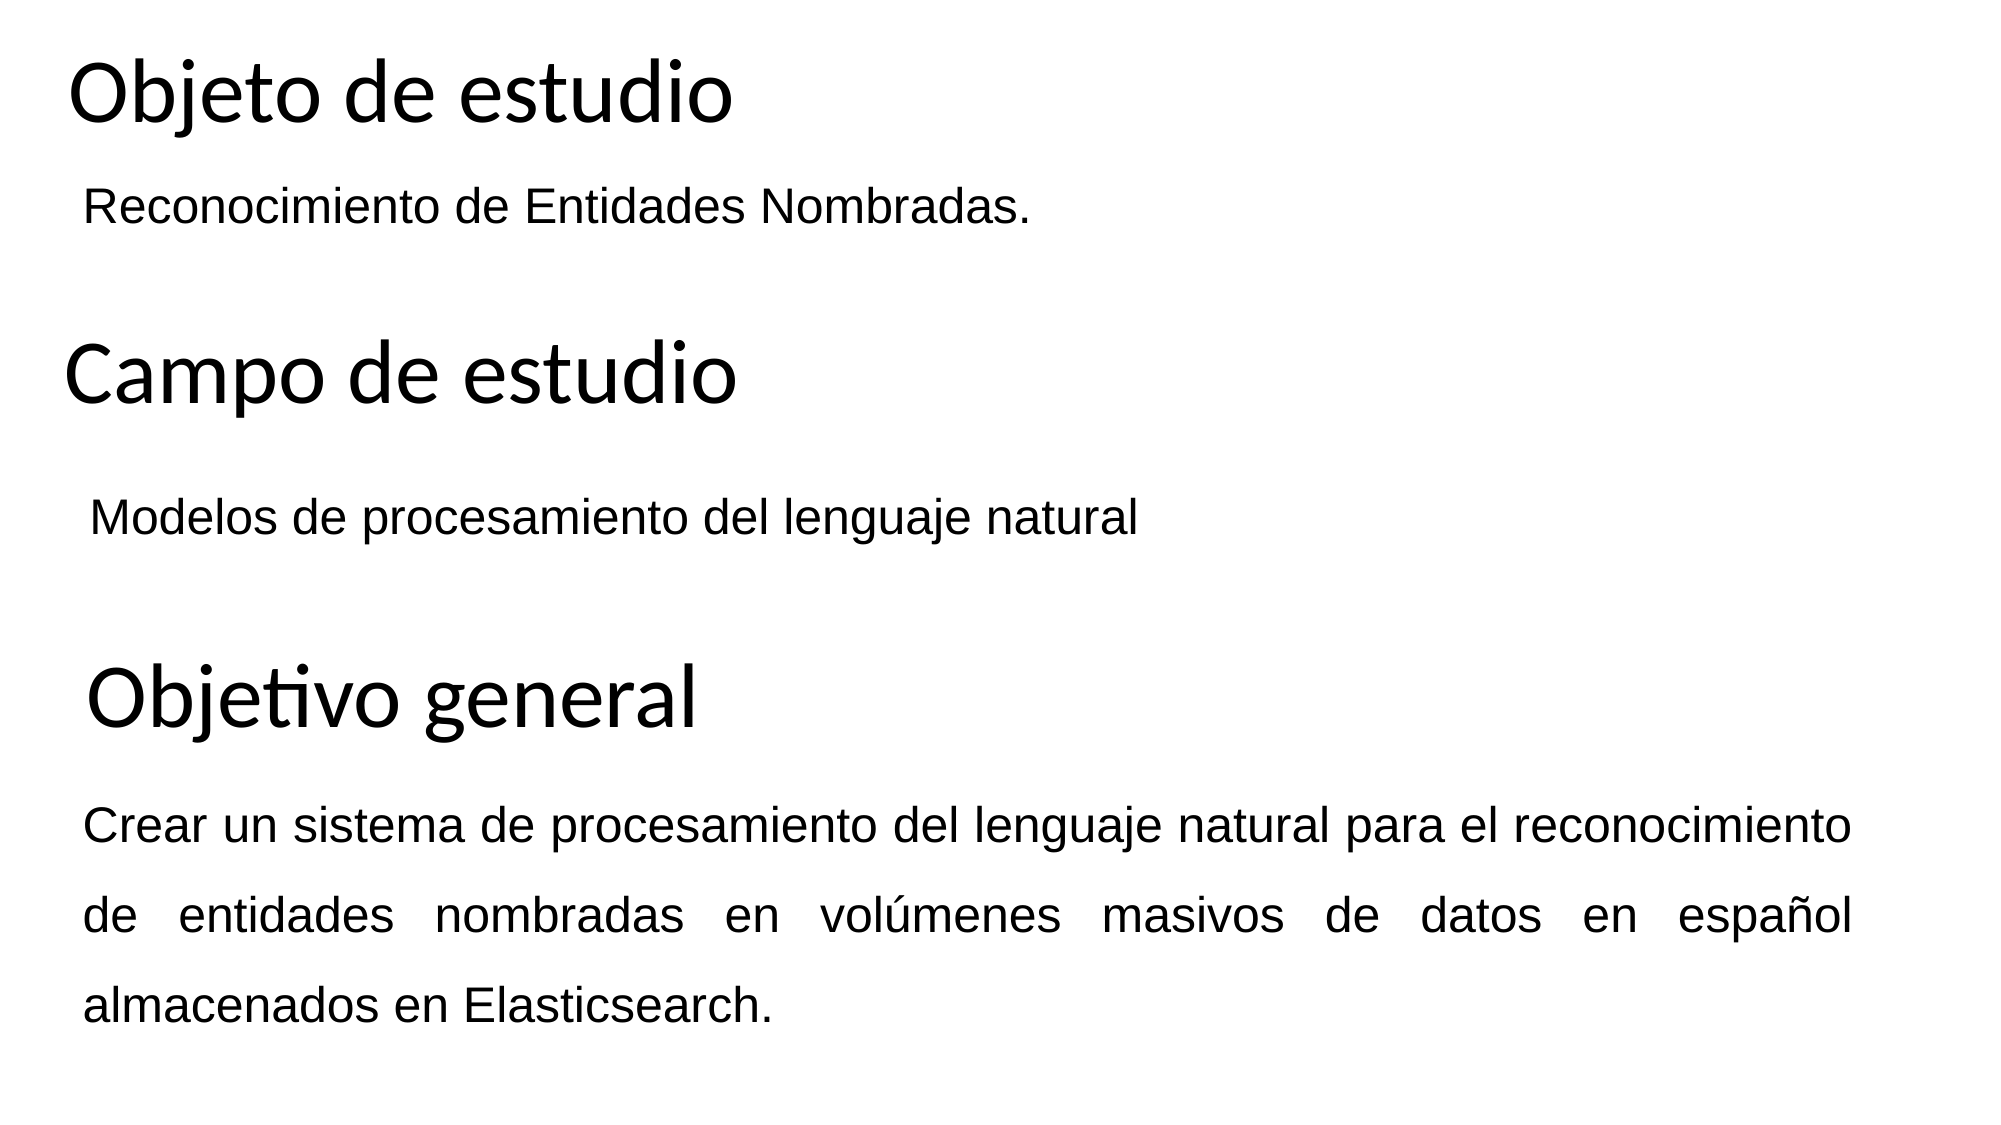

Objeto de estudio
Reconocimiento de Entidades Nombradas.

Campo de estudio
Modelos de procesamiento del lenguaje natural
Objetivo general
Crear un sistema de procesamiento del lenguaje natural para el reconocimiento de entidades nombradas en volúmenes masivos de datos en español almacenados en Elasticsearch.